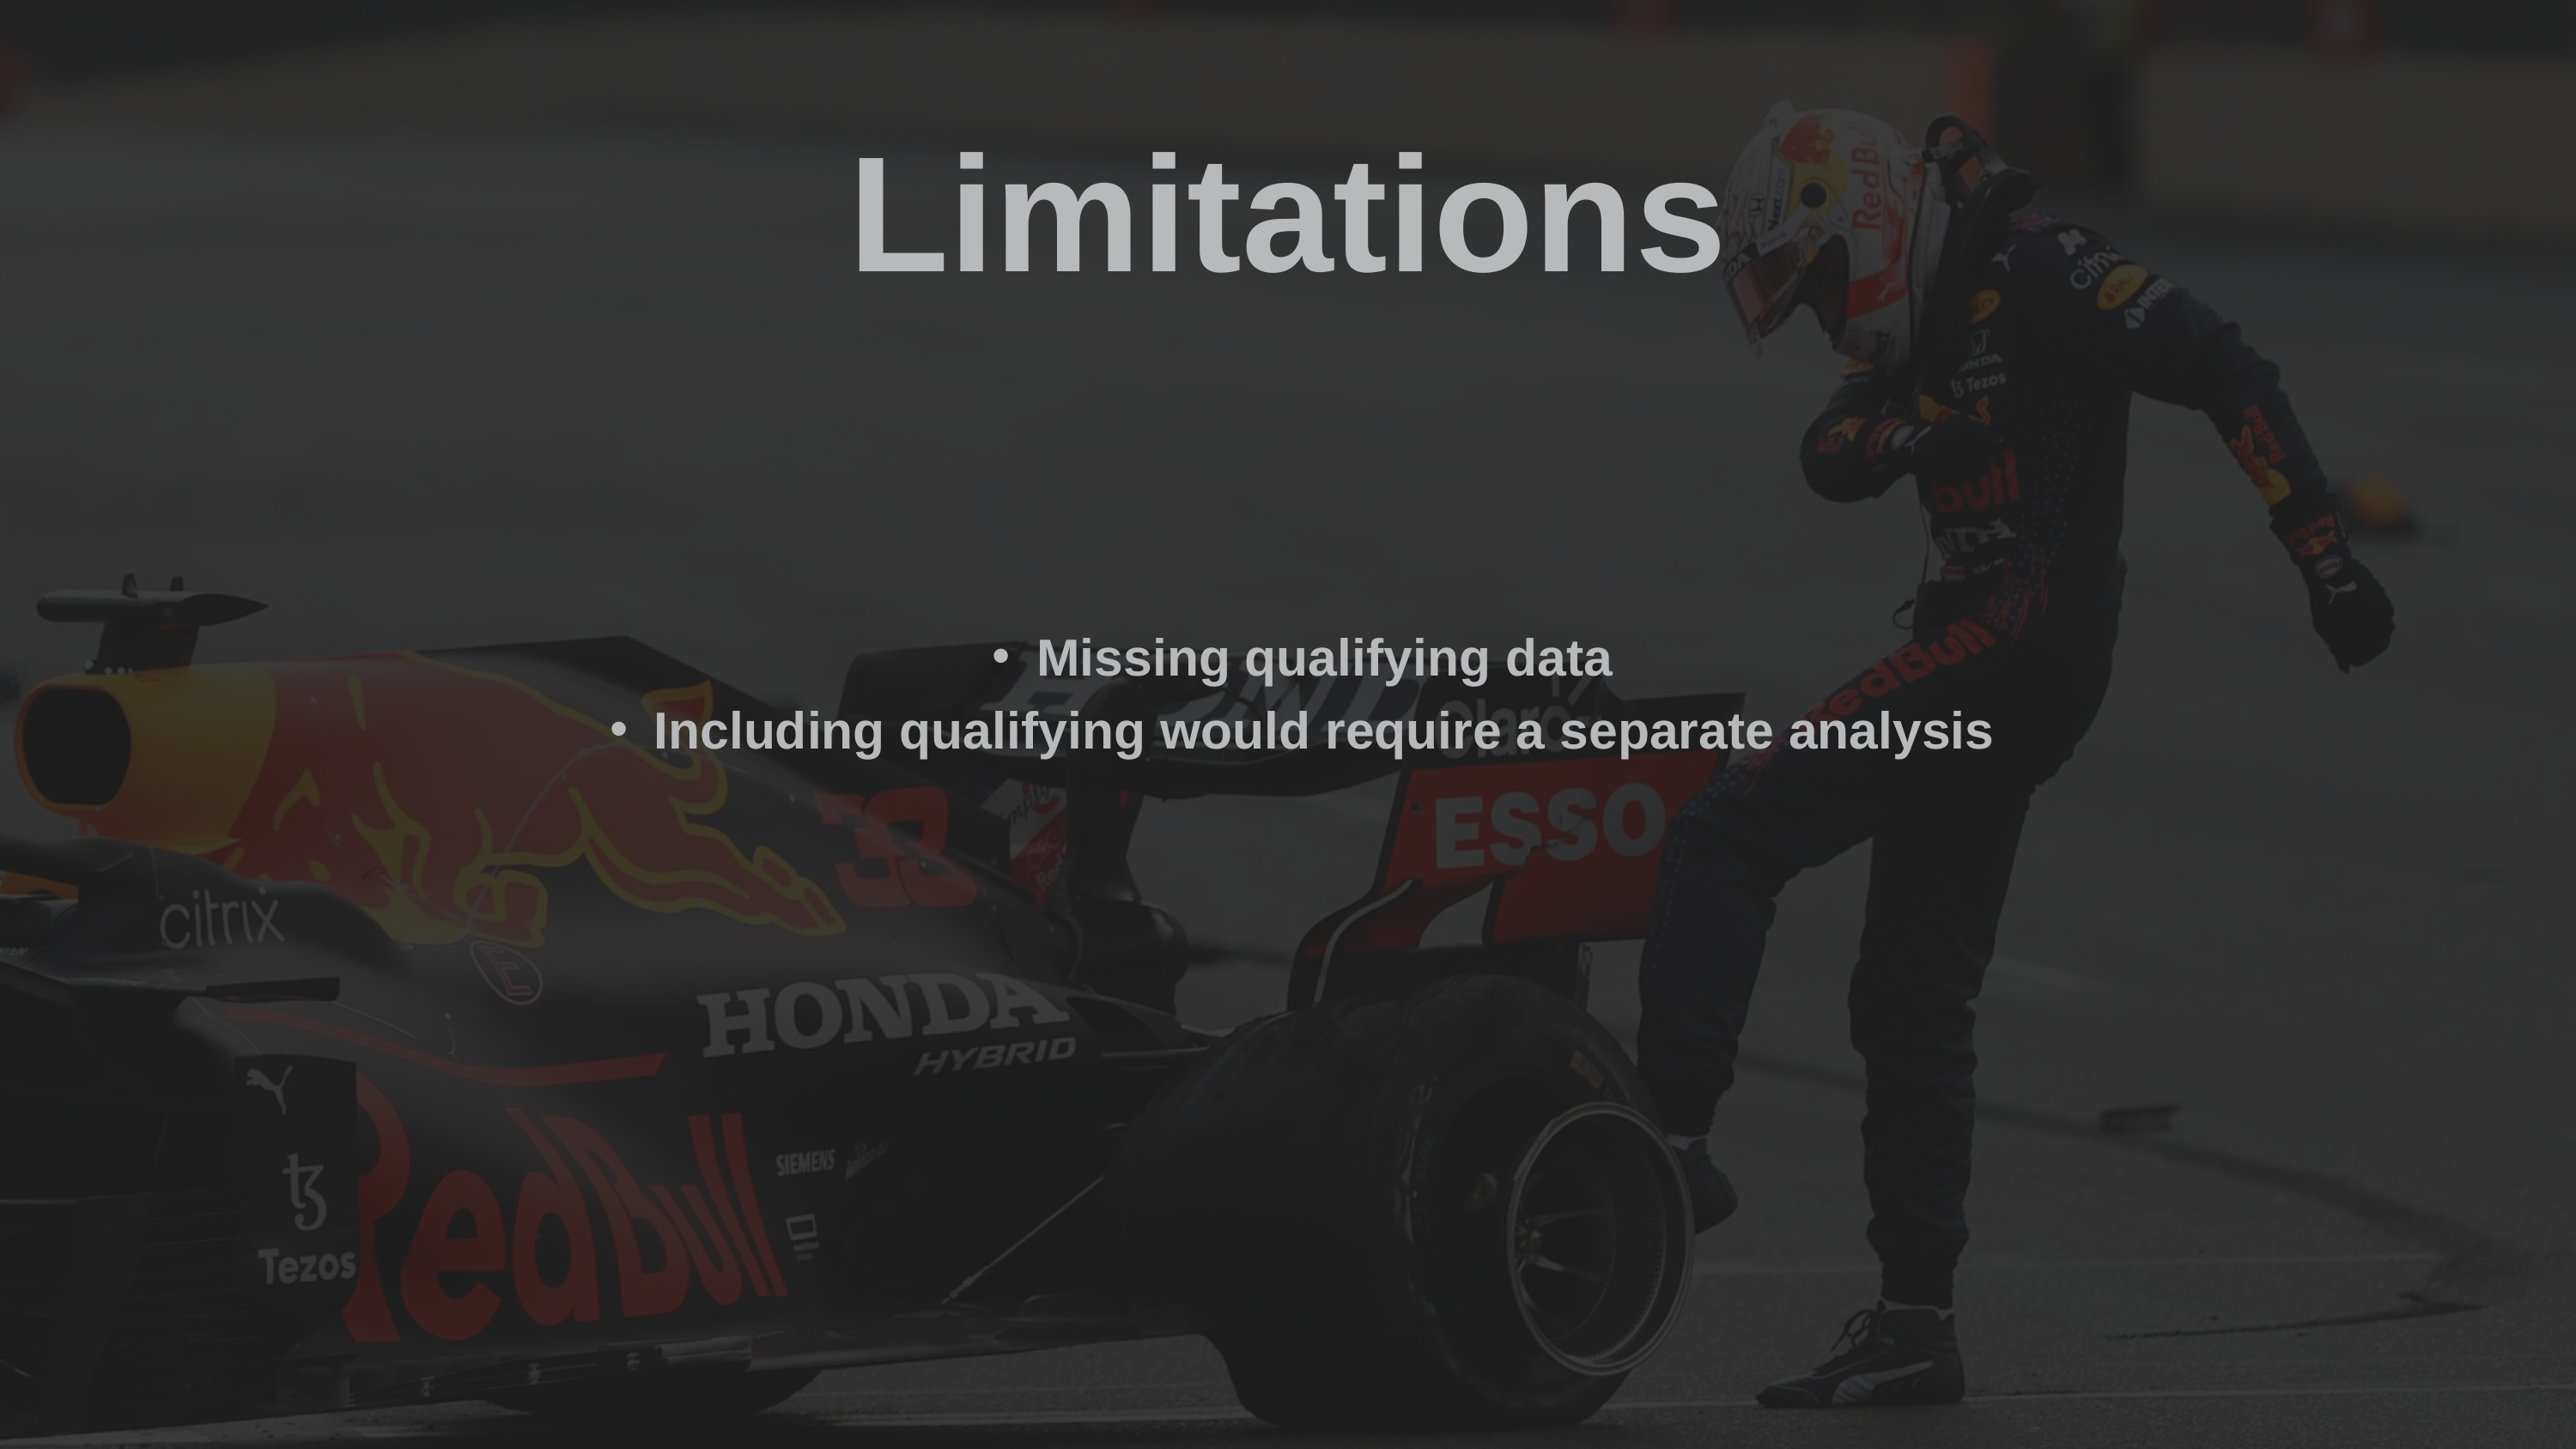

Limitations

Missing qualifying data
Including qualifying would require a separate analysis